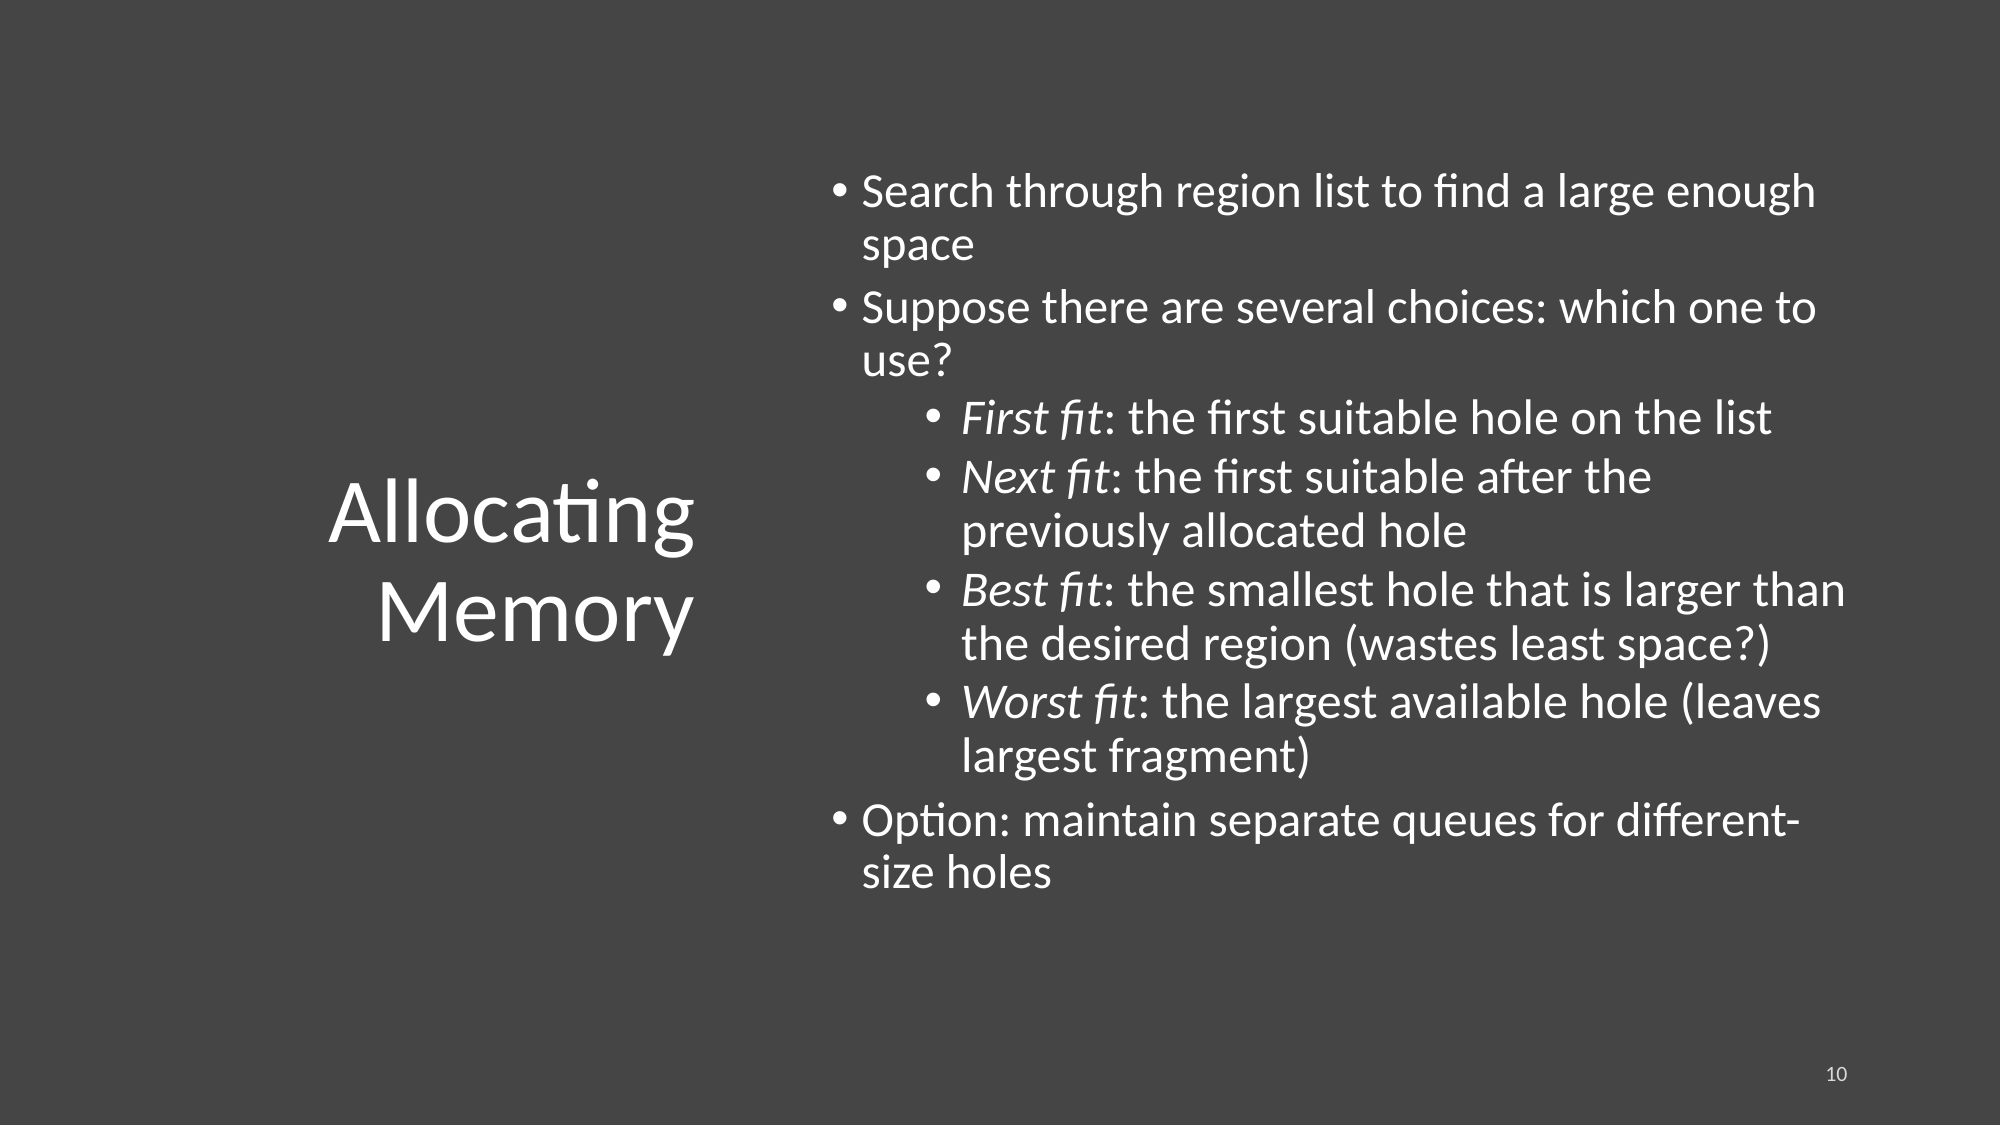

# Allocating Memory
Search through region list to find a large enough space
Suppose there are several choices: which one to use?
First fit: the first suitable hole on the list
Next fit: the first suitable after the previously allocated hole
Best fit: the smallest hole that is larger than the desired region (wastes least space?)
Worst fit: the largest available hole (leaves largest fragment)
Option: maintain separate queues for different-size holes

10